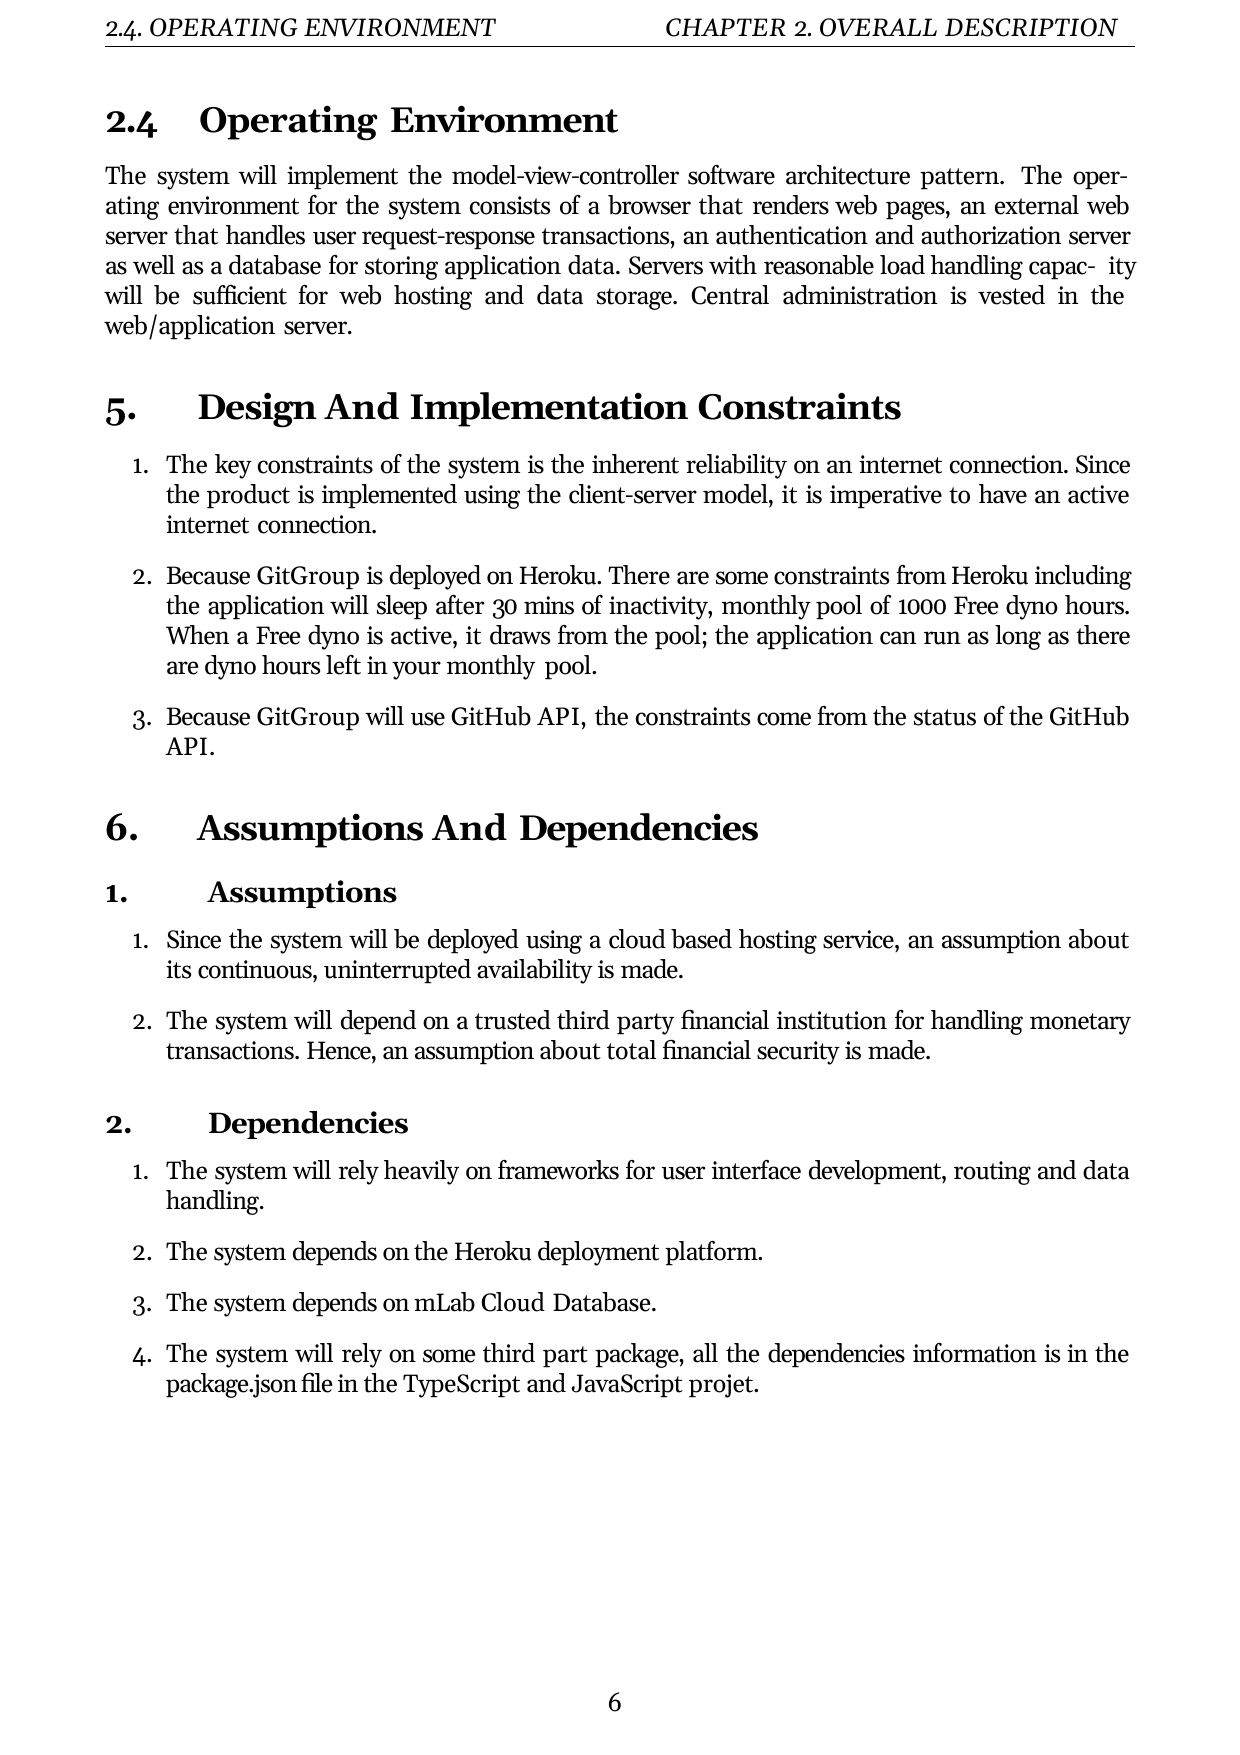

2.4. OPERATING ENVIRONMENT

2.4	Operating Environment
CHAPTER 2. OVERALL DESCRIPTION

The system will implement the model-view-controller software architecture pattern. The oper-  ating environment for the system consists of a browser that renders web pages, an external web  server that handles user request-response transactions, an authentication and authorization server  as well as a database for storing application data. Servers with reasonable load handling capac-  ity will be sufficient for web hosting and data storage. Central administration is vested in the  web/application server.

Design And Implementation Constraints
The key constraints of the system is the inherent reliability on an internet connection. Since  the product is implemented using the client-server model, it is imperative to have an active  internet connection.
Because GitGroup is deployed on Heroku. There are some constraints from Heroku including  the application will sleep after 30 mins of inactivity, monthly pool of 1000 Free dyno hours.  When a Free dyno is active, it draws from the pool; the application can run as long as there  are dyno hours left in your monthly pool.
Because GitGroup will use GitHub API, the constraints come from the status of the GitHub  API.

Assumptions And Dependencies
Assumptions
Since the system will be deployed using a cloud based hosting service, an assumption about  its continuous, uninterrupted availability is made.
The system will depend on a trusted third party financial institution for handling monetary  transactions. Hence, an assumption about total financial security is made.

Dependencies
The system will rely heavily on frameworks for user interface development, routing and data  handling.
The system depends on the Heroku deployment platform.
The system depends on mLab Cloud Database.
The system will rely on some third part package, all the dependencies information is in the  package.json file in the TypeScript and JavaScript projet.
6